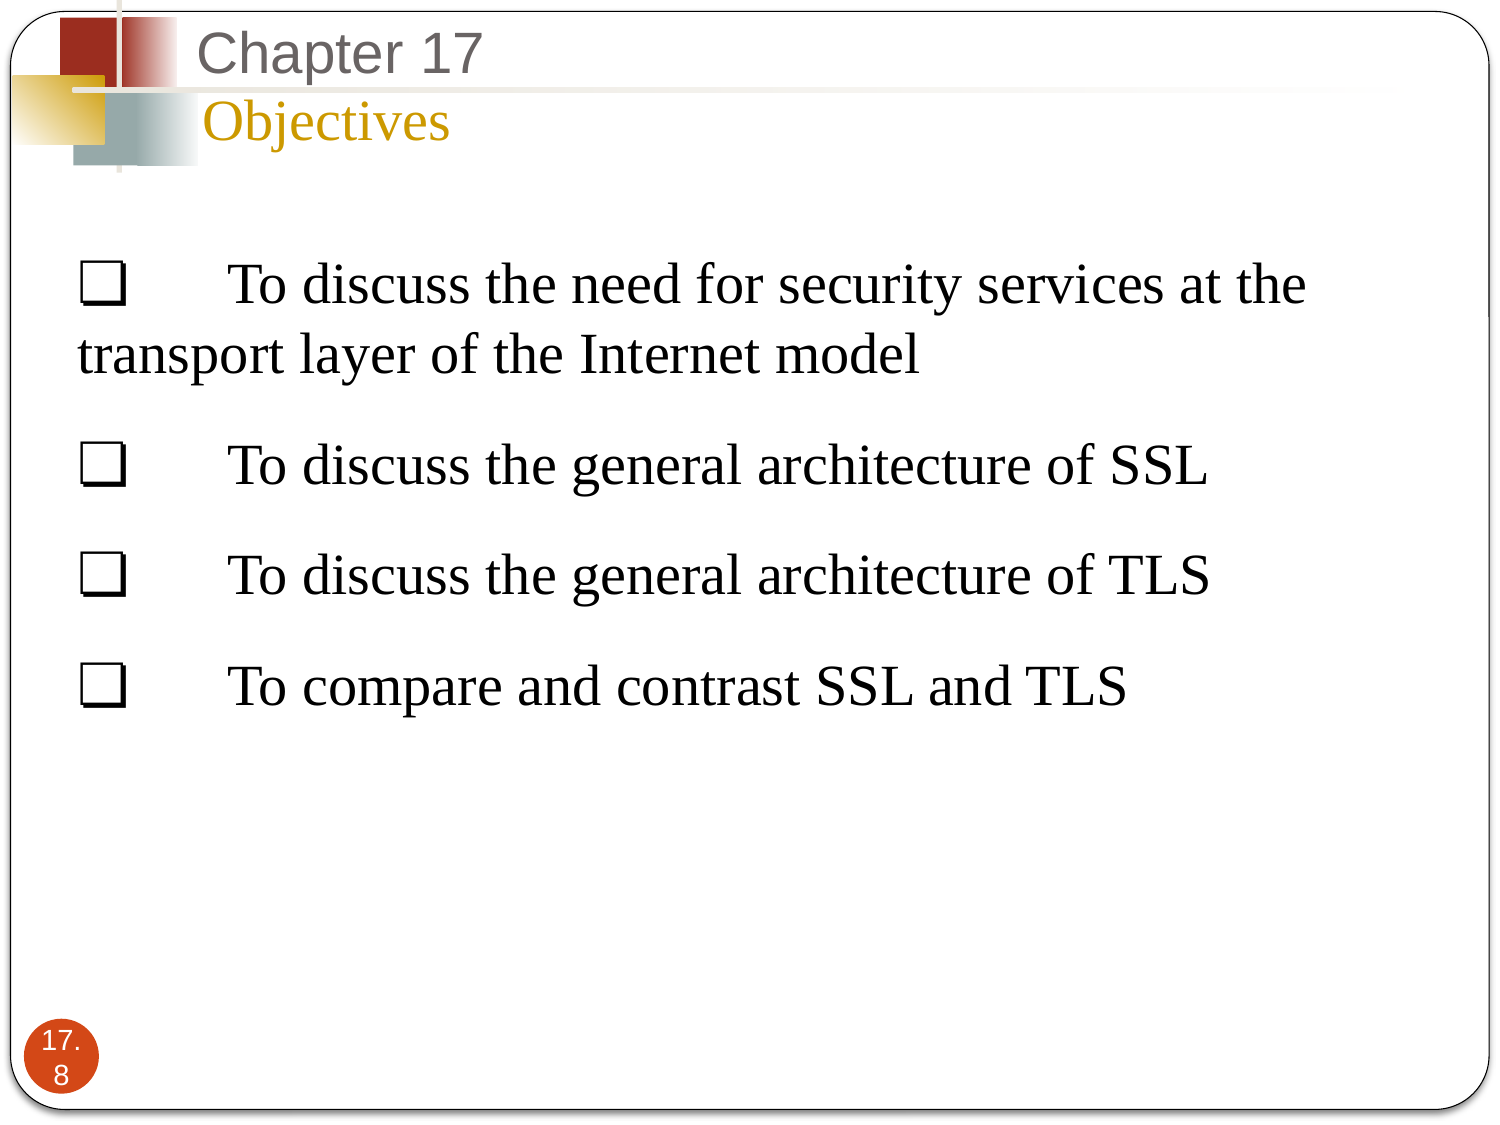

Chapter 17

Objectives

❏	To discuss the need for security services at the 	transport layer of the Internet model
❏	To discuss the general architecture of SSL
❏	To discuss the general architecture of TLS
❏	To compare and contrast SSL and TLS
17.8